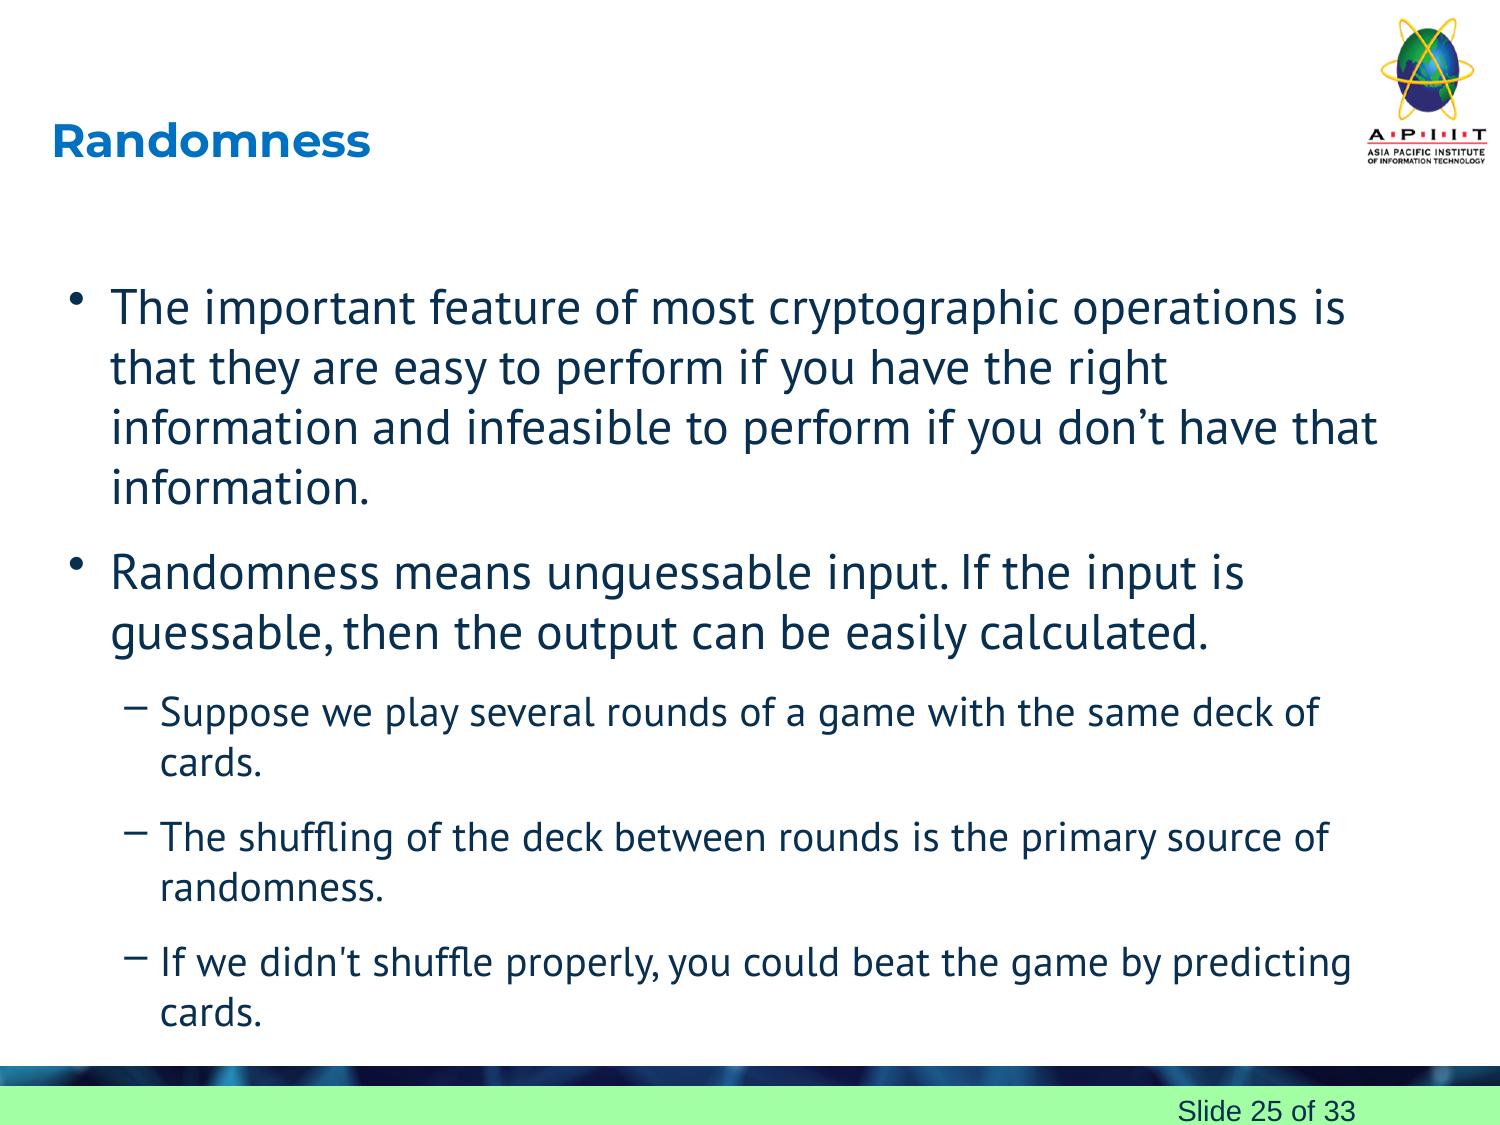

# Randomness
The important feature of most cryptographic operations is that they are easy to perform if you have the right information and infeasible to perform if you don’t have that information.
Randomness means unguessable input. If the input is guessable, then the output can be easily calculated.
Suppose we play several rounds of a game with the same deck of cards.
The shuffling of the deck between rounds is the primary source of randomness.
If we didn't shuffle properly, you could beat the game by predicting cards.
Slide 25 of 33